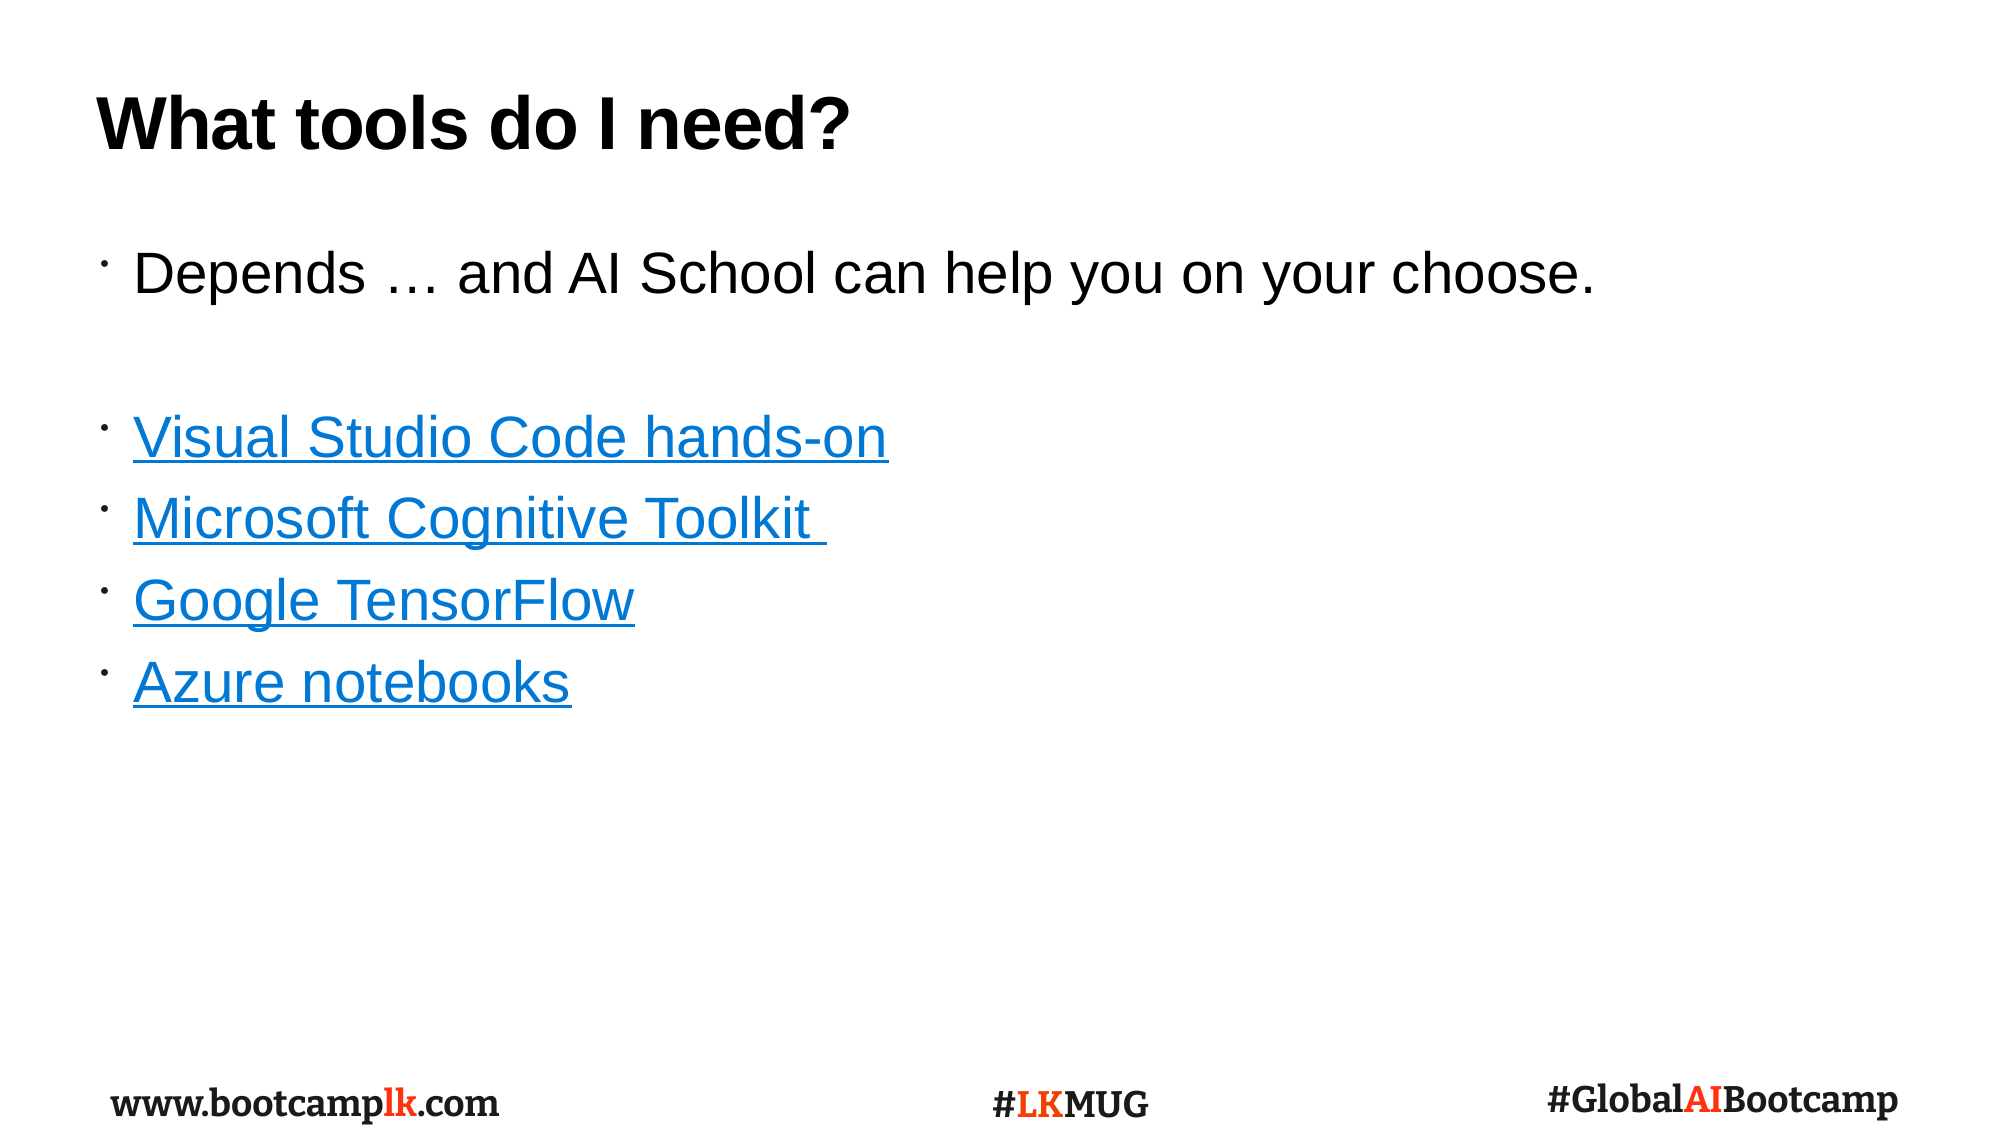

# What tools do I need?
Depends … and AI School can help you on your choose.

Visual Studio Code hands-on
Microsoft Cognitive Toolkit
Google TensorFlow
Azure notebooks